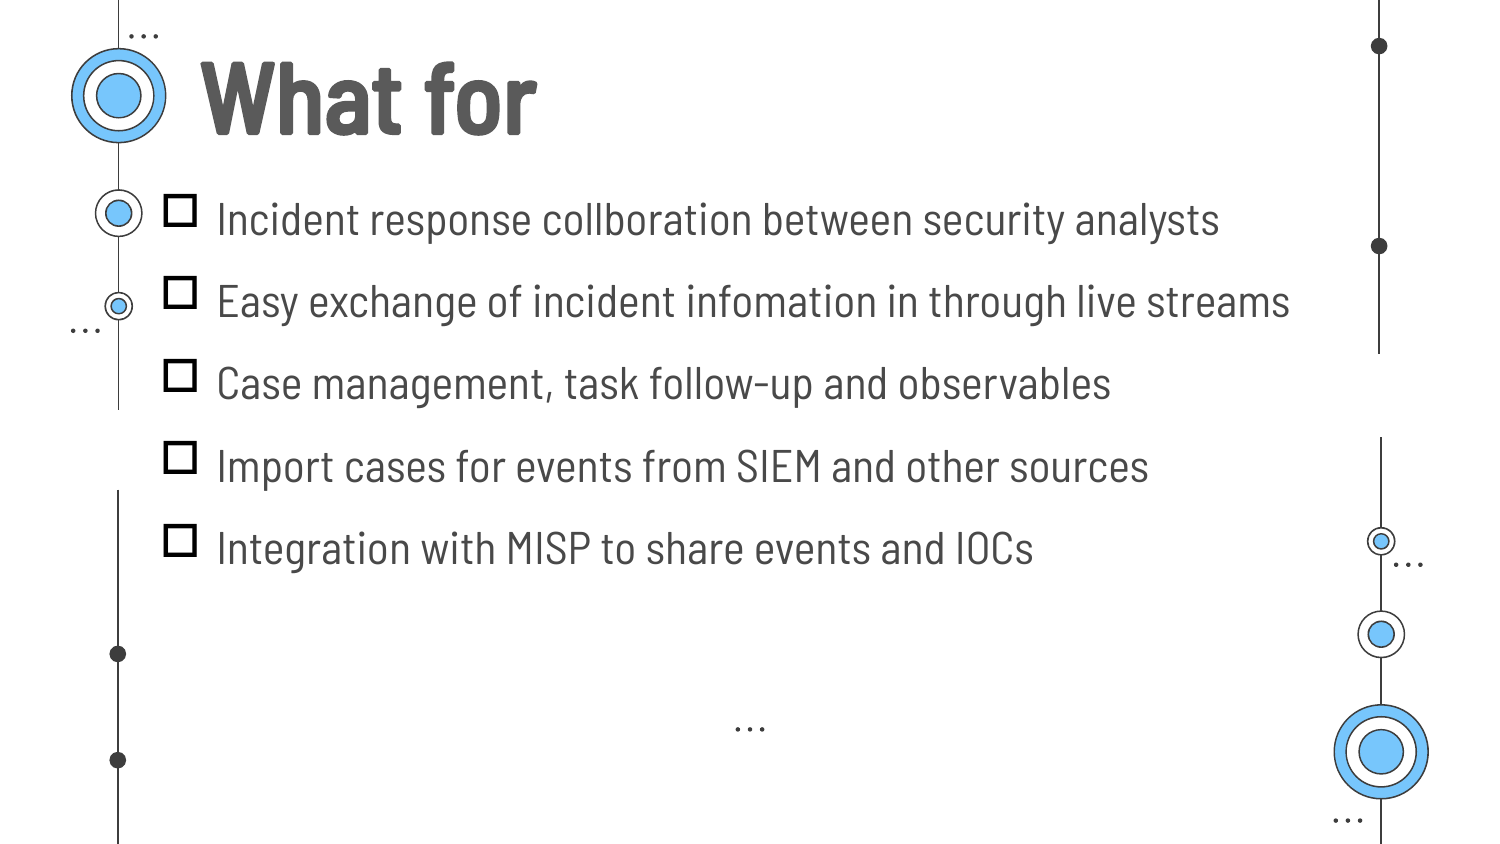

What for
Incident response collboration between security analysts
Easy exchange of incident infomation in through live streams
Case management, task follow-up and observables
Import cases for events from SIEM and other sources
Integration with MISP to share events and IOCs